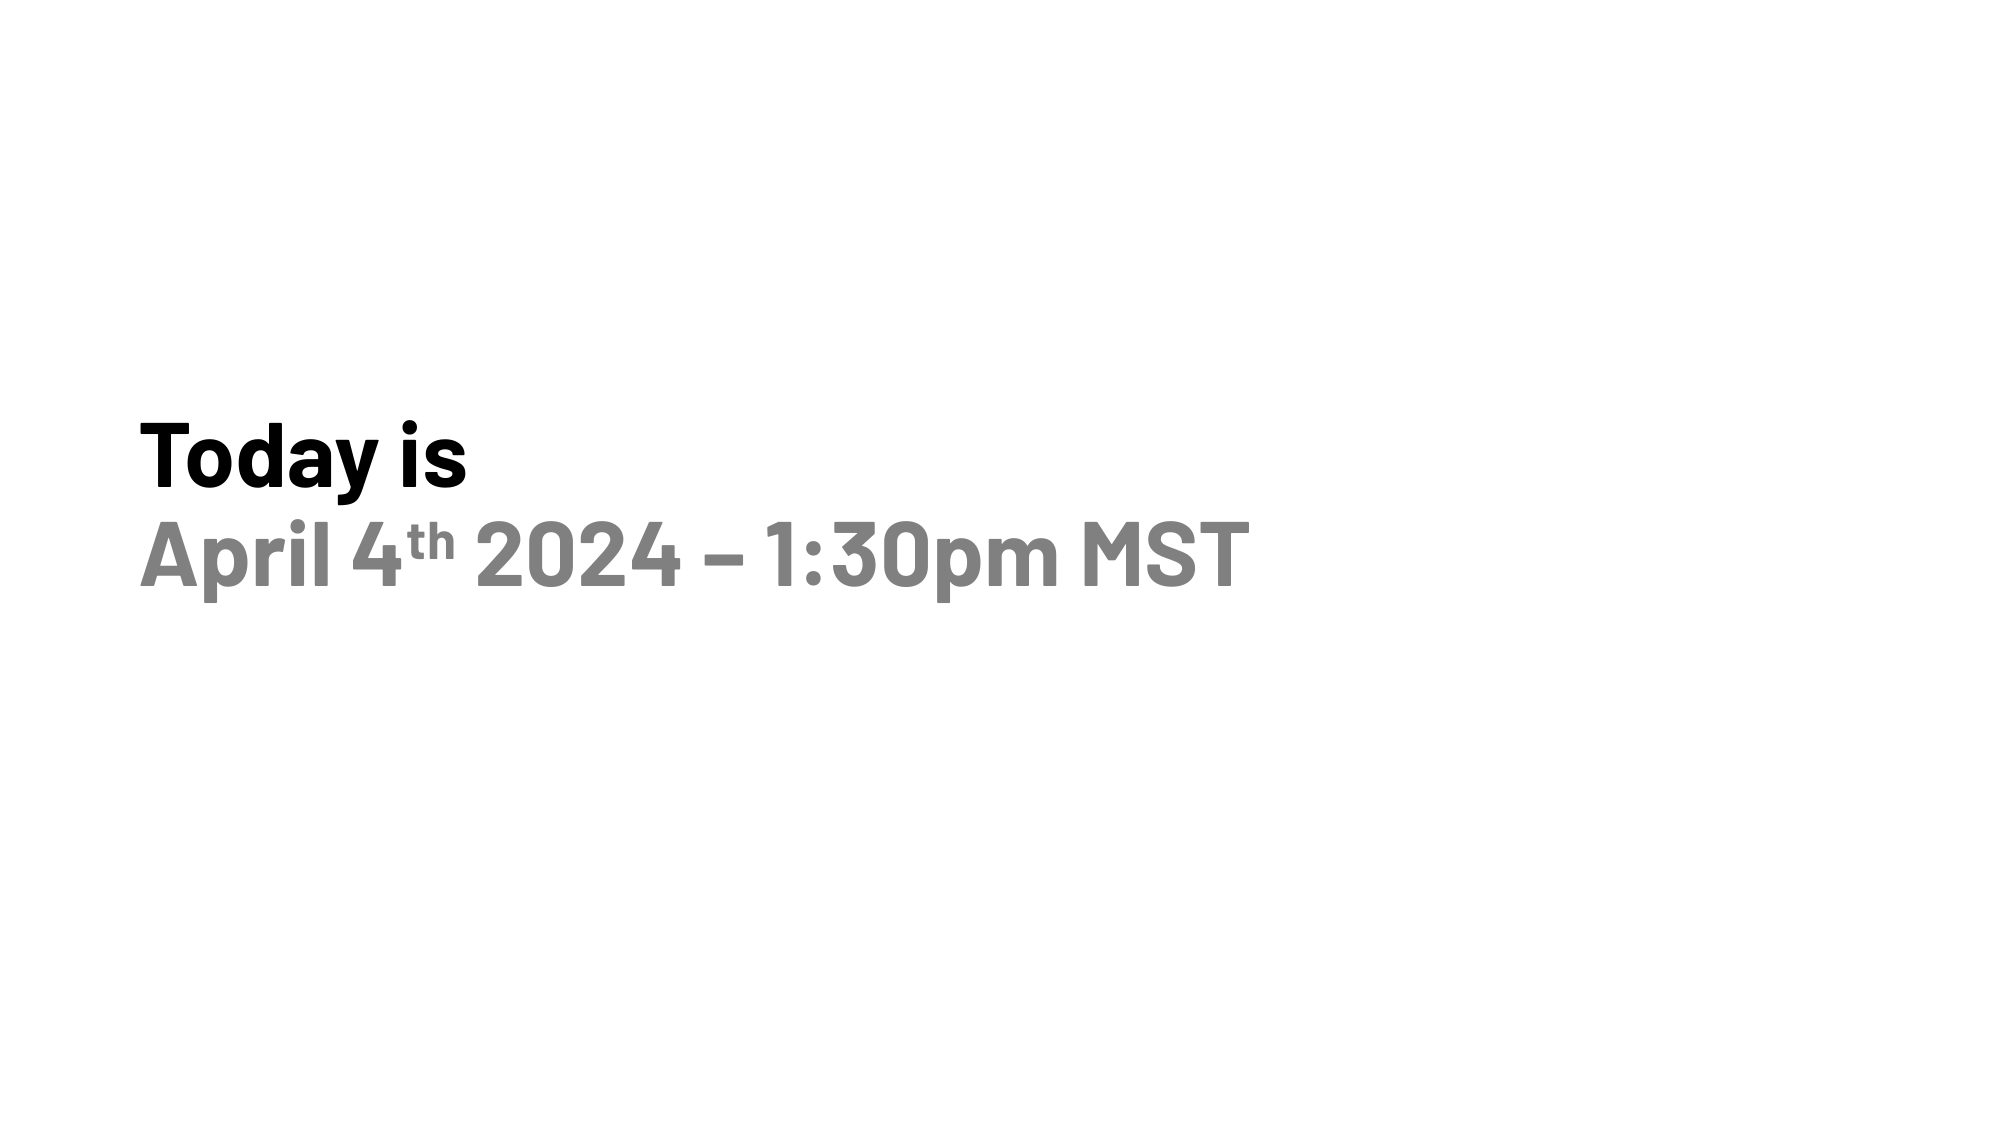

# Today is April 4th 2024 – 1:30pm MST